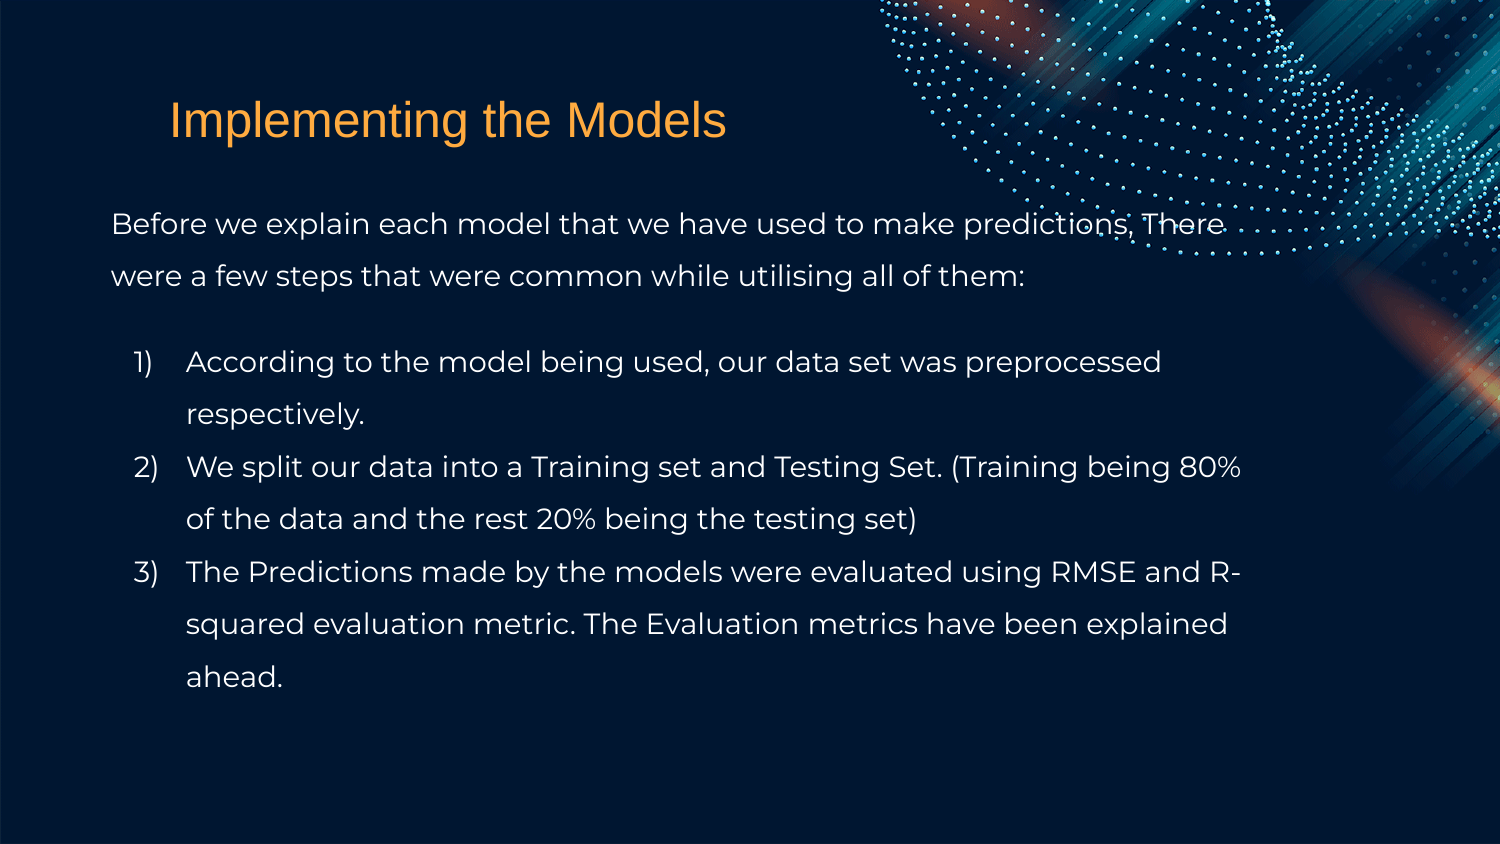

# Implementing the Models
Before we explain each model that we have used to make predictions, There were a few steps that were common while utilising all of them:
According to the model being used, our data set was preprocessed respectively.
We split our data into a Training set and Testing Set. (Training being 80% of the data and the rest 20% being the testing set)
The Predictions made by the models were evaluated using RMSE and R-squared evaluation metric. The Evaluation metrics have been explained ahead.